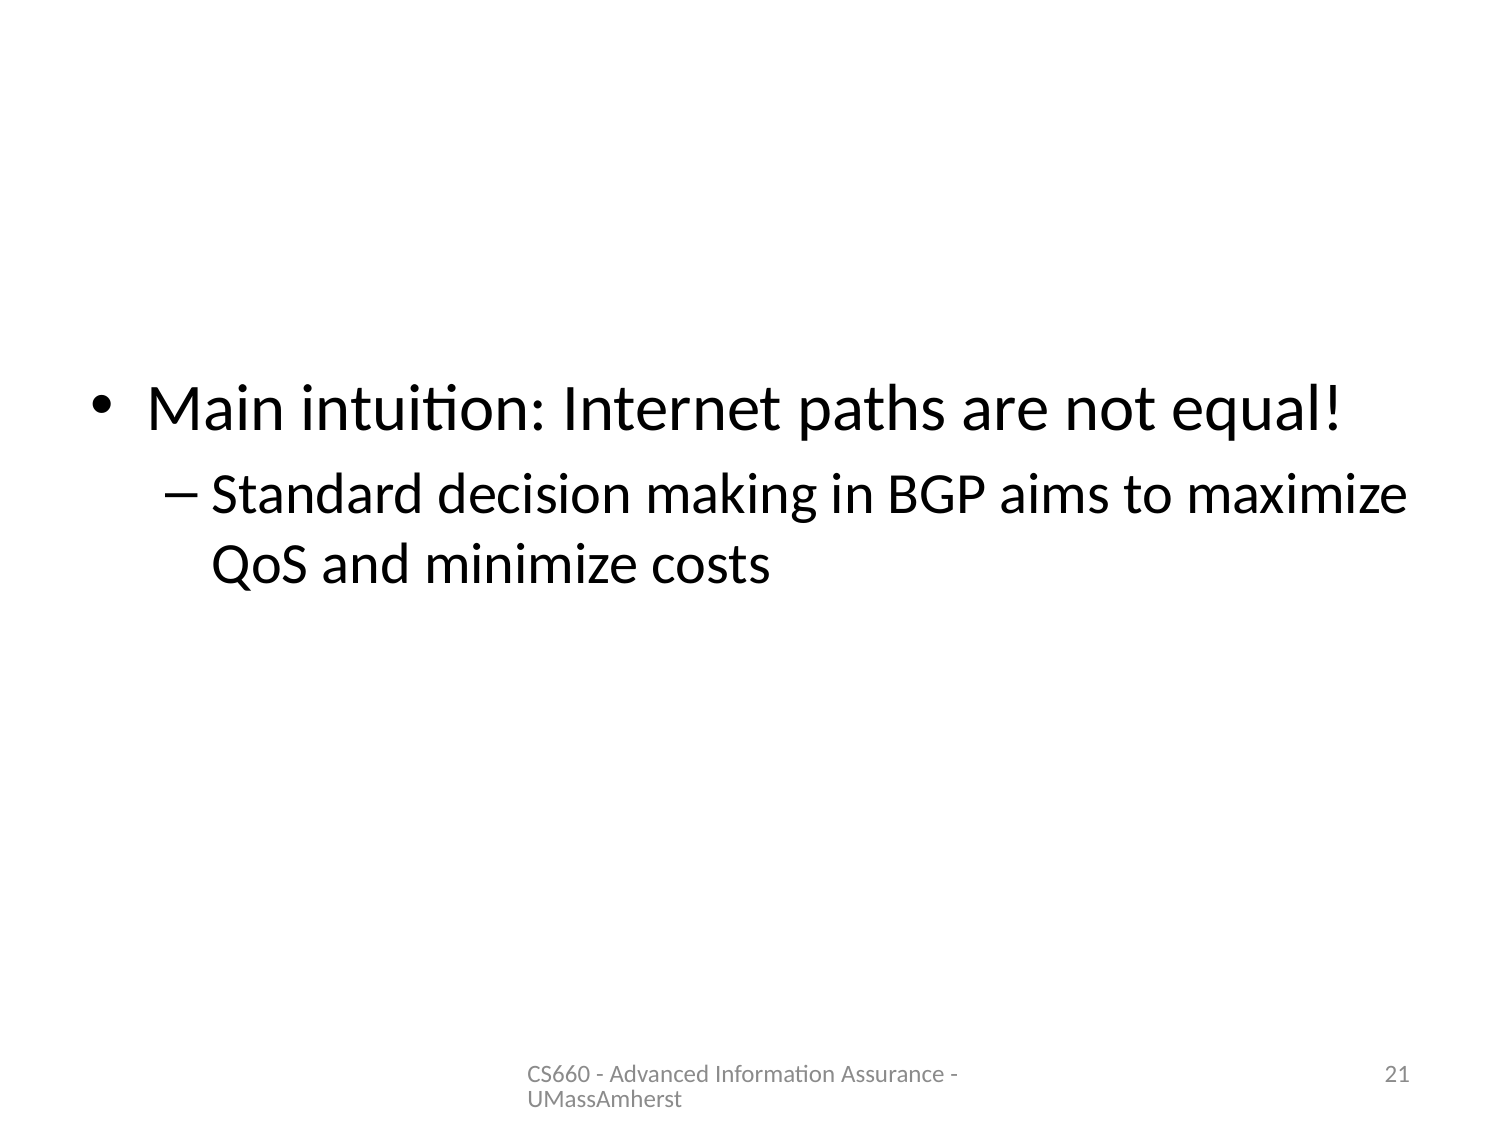

#

Main intuition: Internet paths are not equal!
Standard decision making in BGP aims to maximize QoS and minimize costs
CS660 - Advanced Information Assurance - UMassAmherst
21